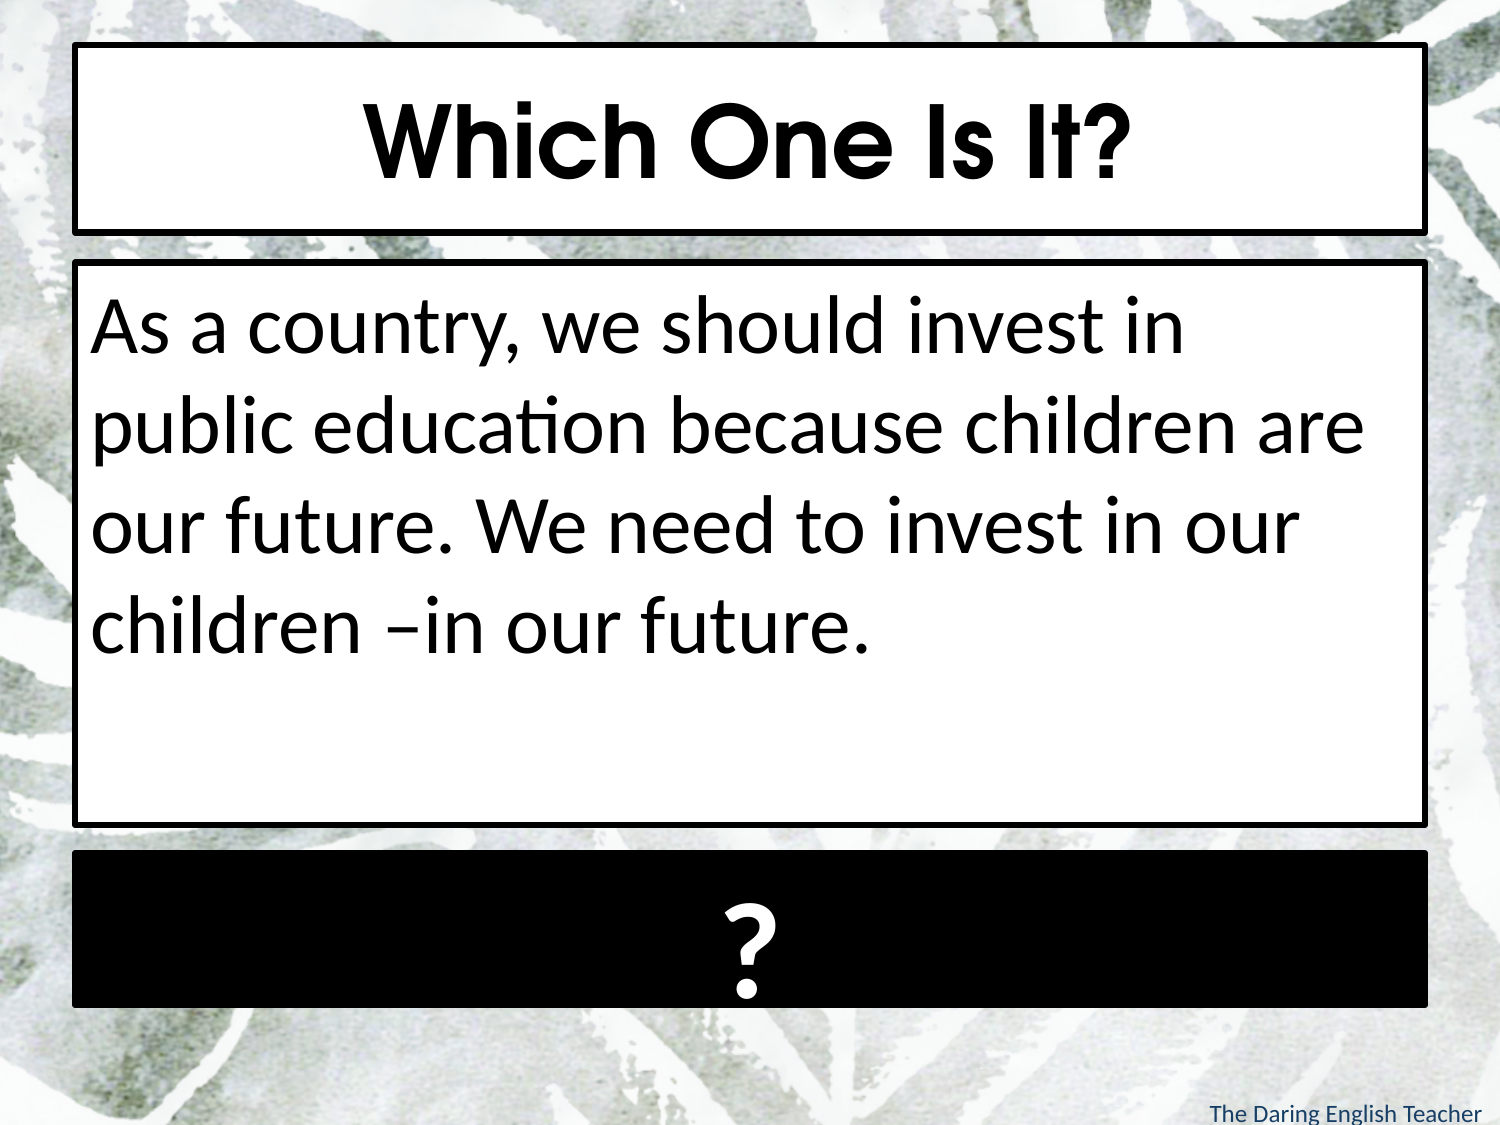

# Which One Is It?
As a country, we should invest in public education because children are our future. We need to invest in our children –in our future.
?